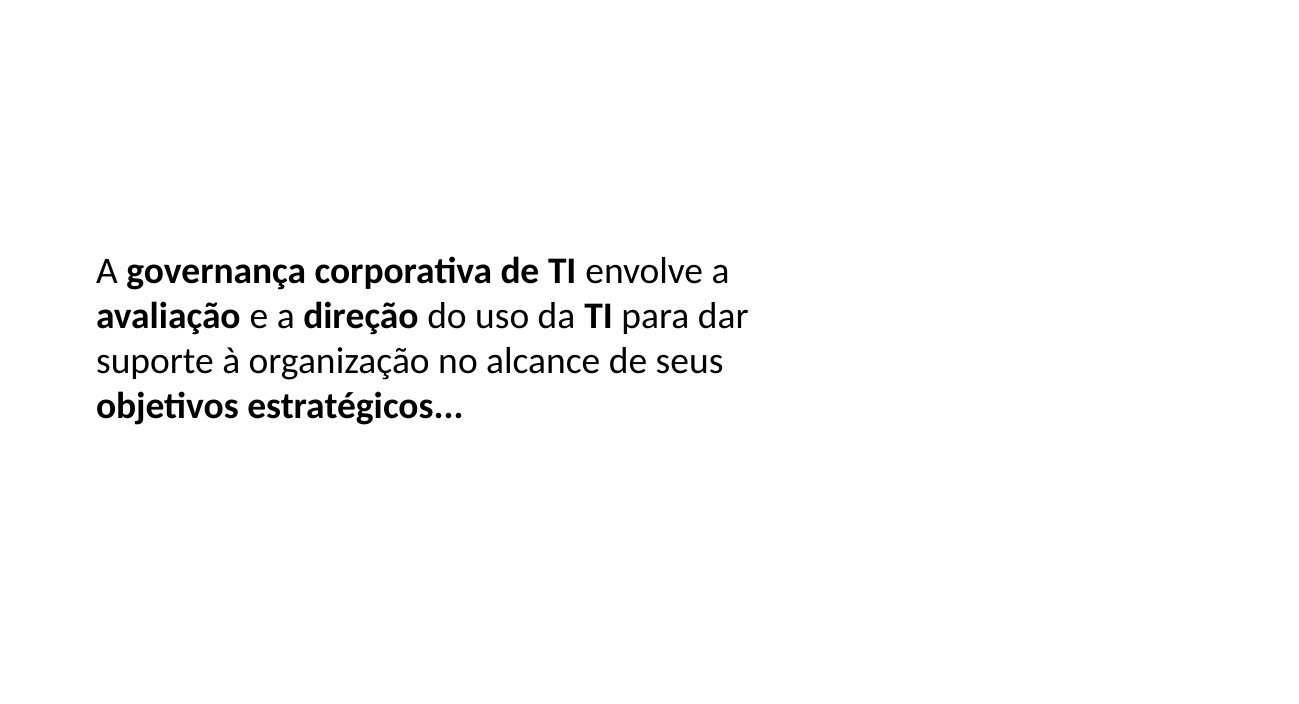

A governança corporativa de TI envolve a avaliação e a direção do uso da TI para dar suporte à organização no alcance de seus objetivos estratégicos...